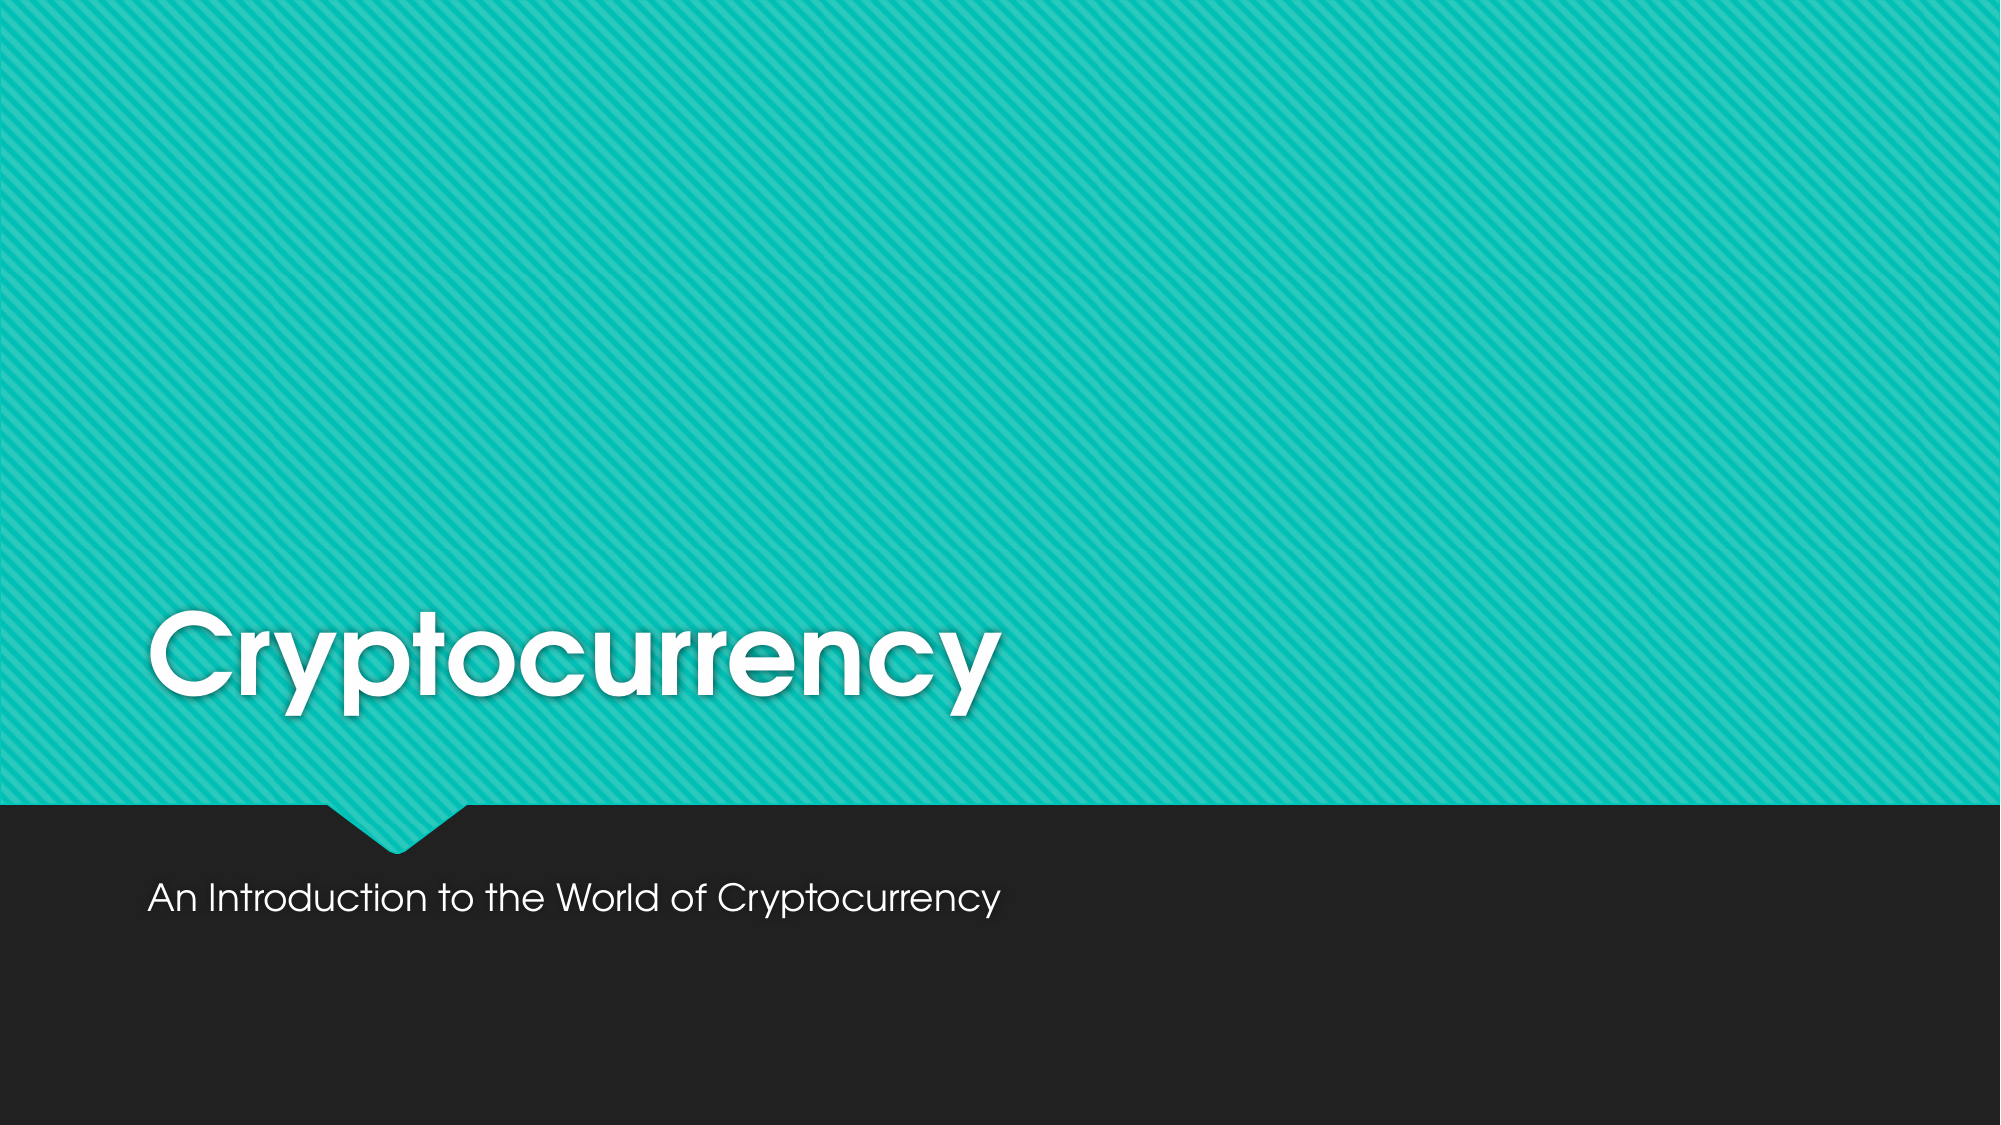

# Cryptocurrency
An Introduction to the World of Cryptocurrency